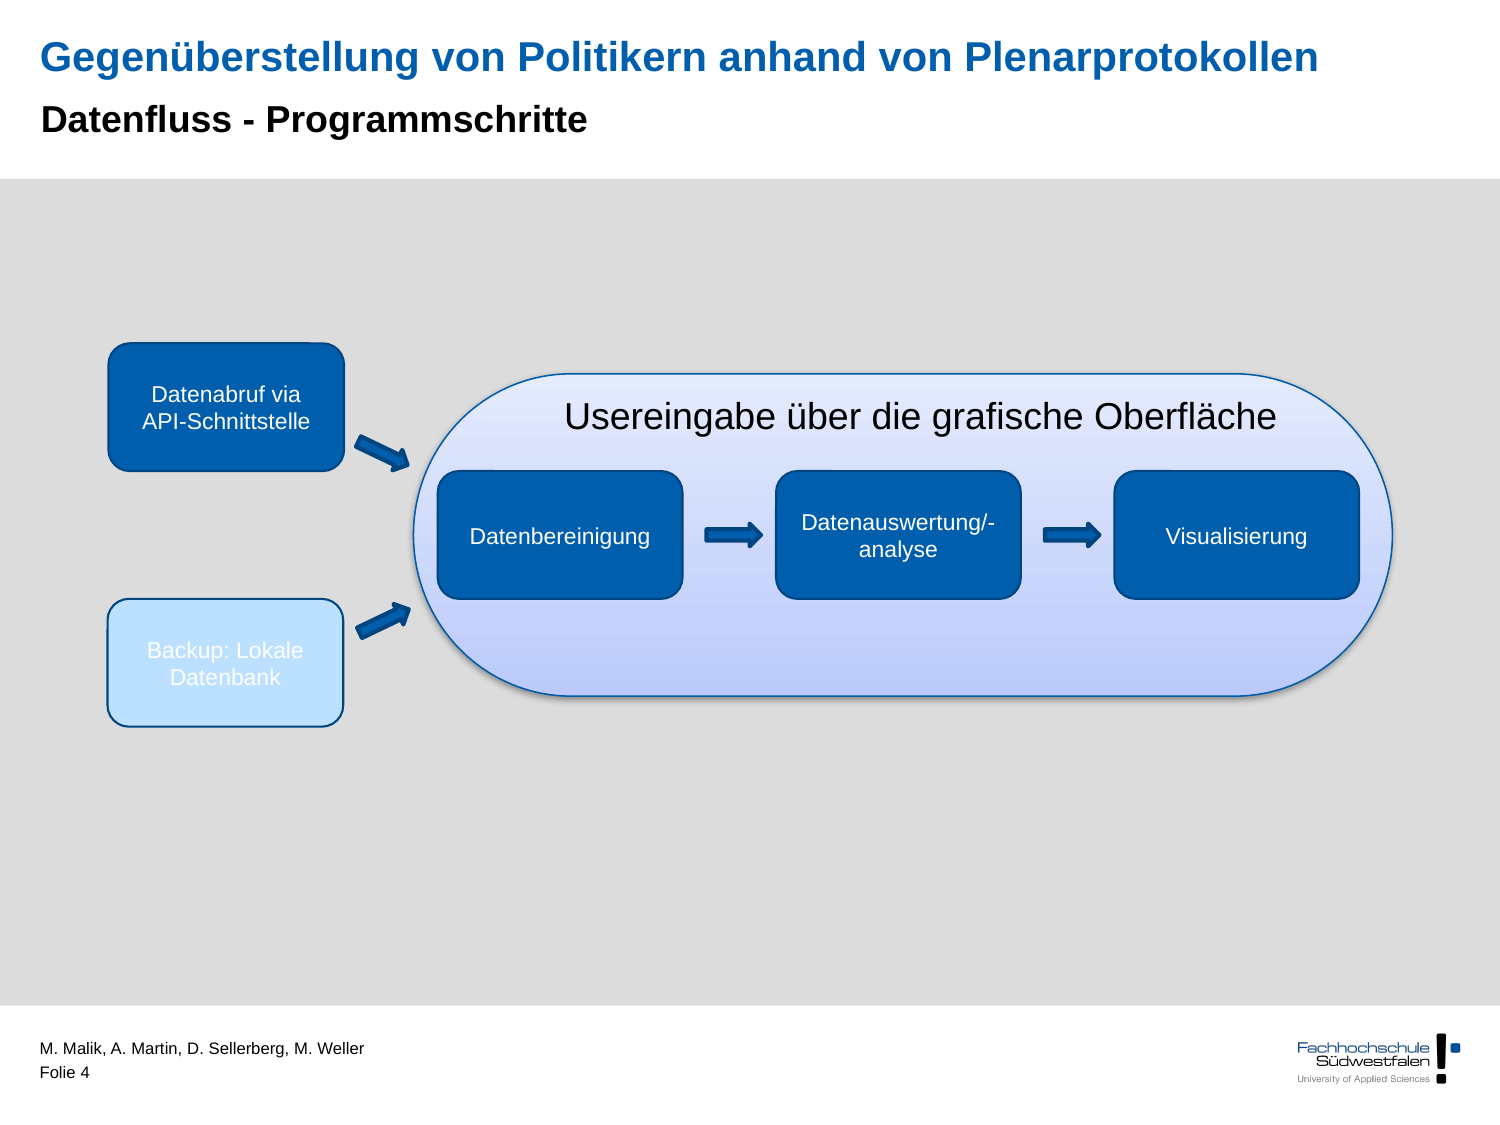

# Gegenüberstellung von Politikern anhand von Plenarprotokollen
Datenfluss - Programmschritte
Datenabruf via API-Schnittstelle

Datenbereinigung
Visualisierung
Datenauswertung/-analyse

Backup: Lokale Datenbank

Usereingabe über die grafische Oberfläche

M. Malik, A. Martin, D. Sellerberg, M. Weller